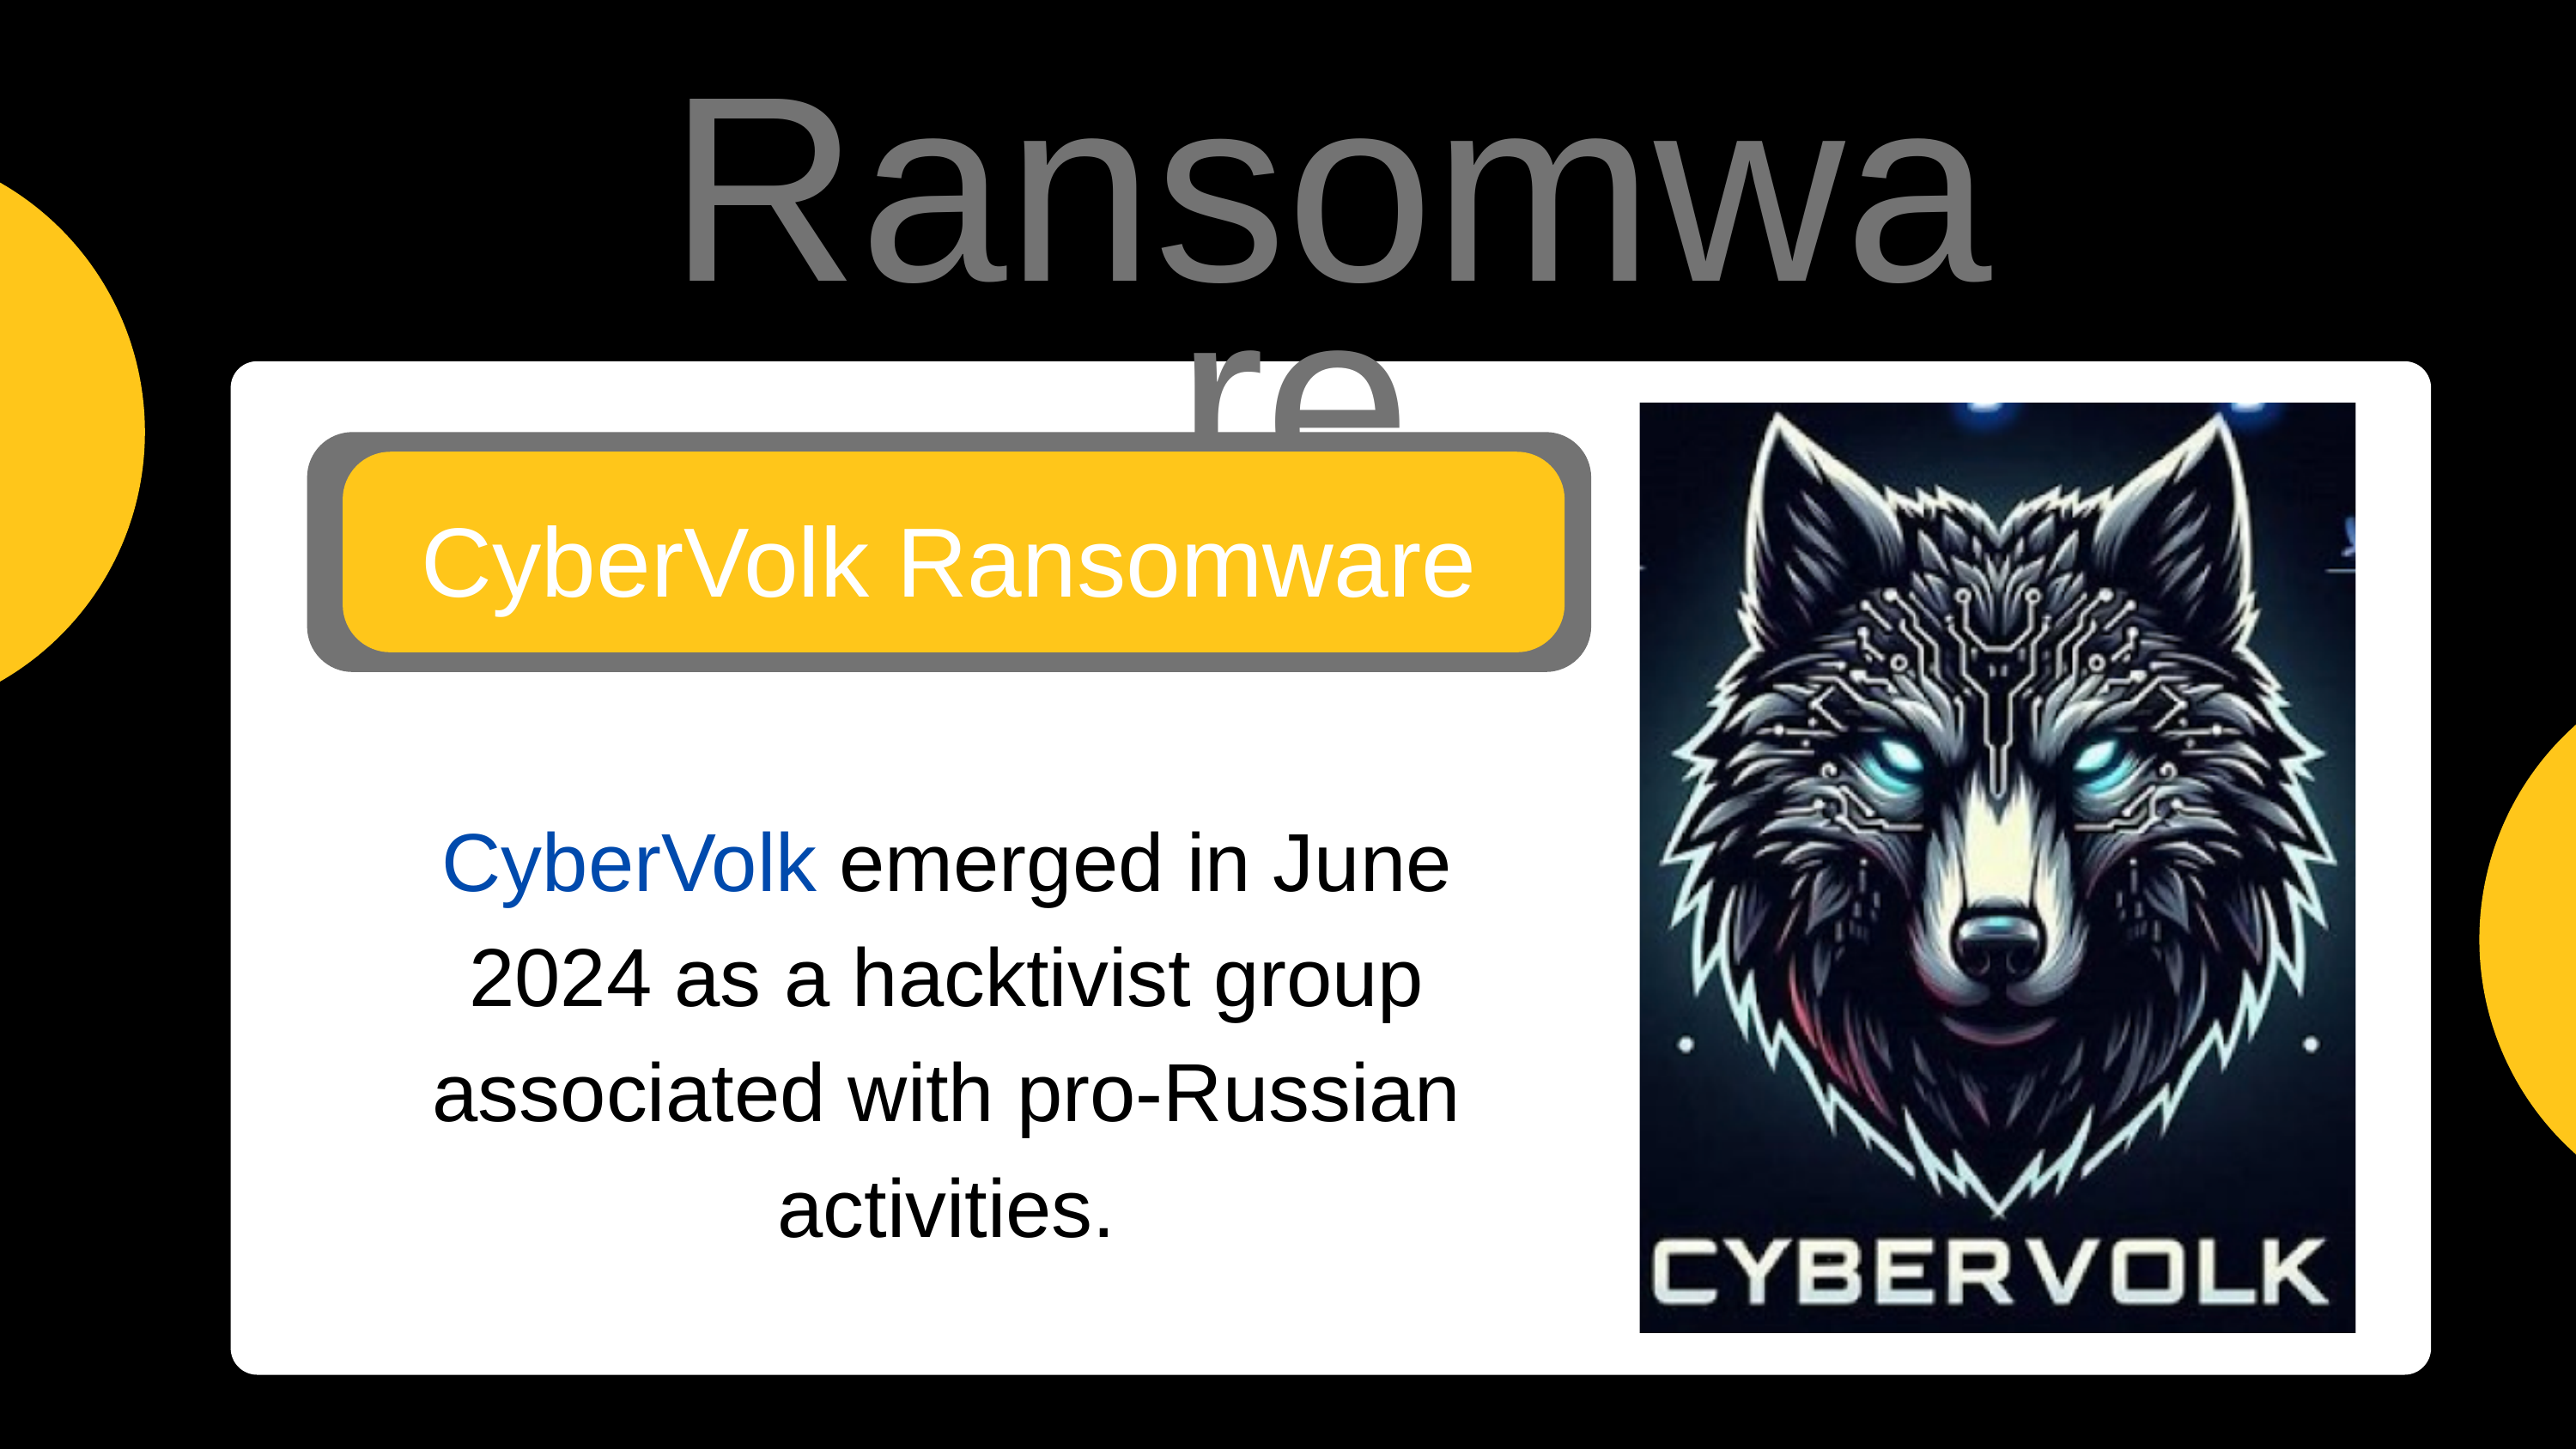

Ransomware

CyberVolk Ransomware

CyberVolk emerged in June 2024 as a hacktivist group associated with pro-Russian activities.